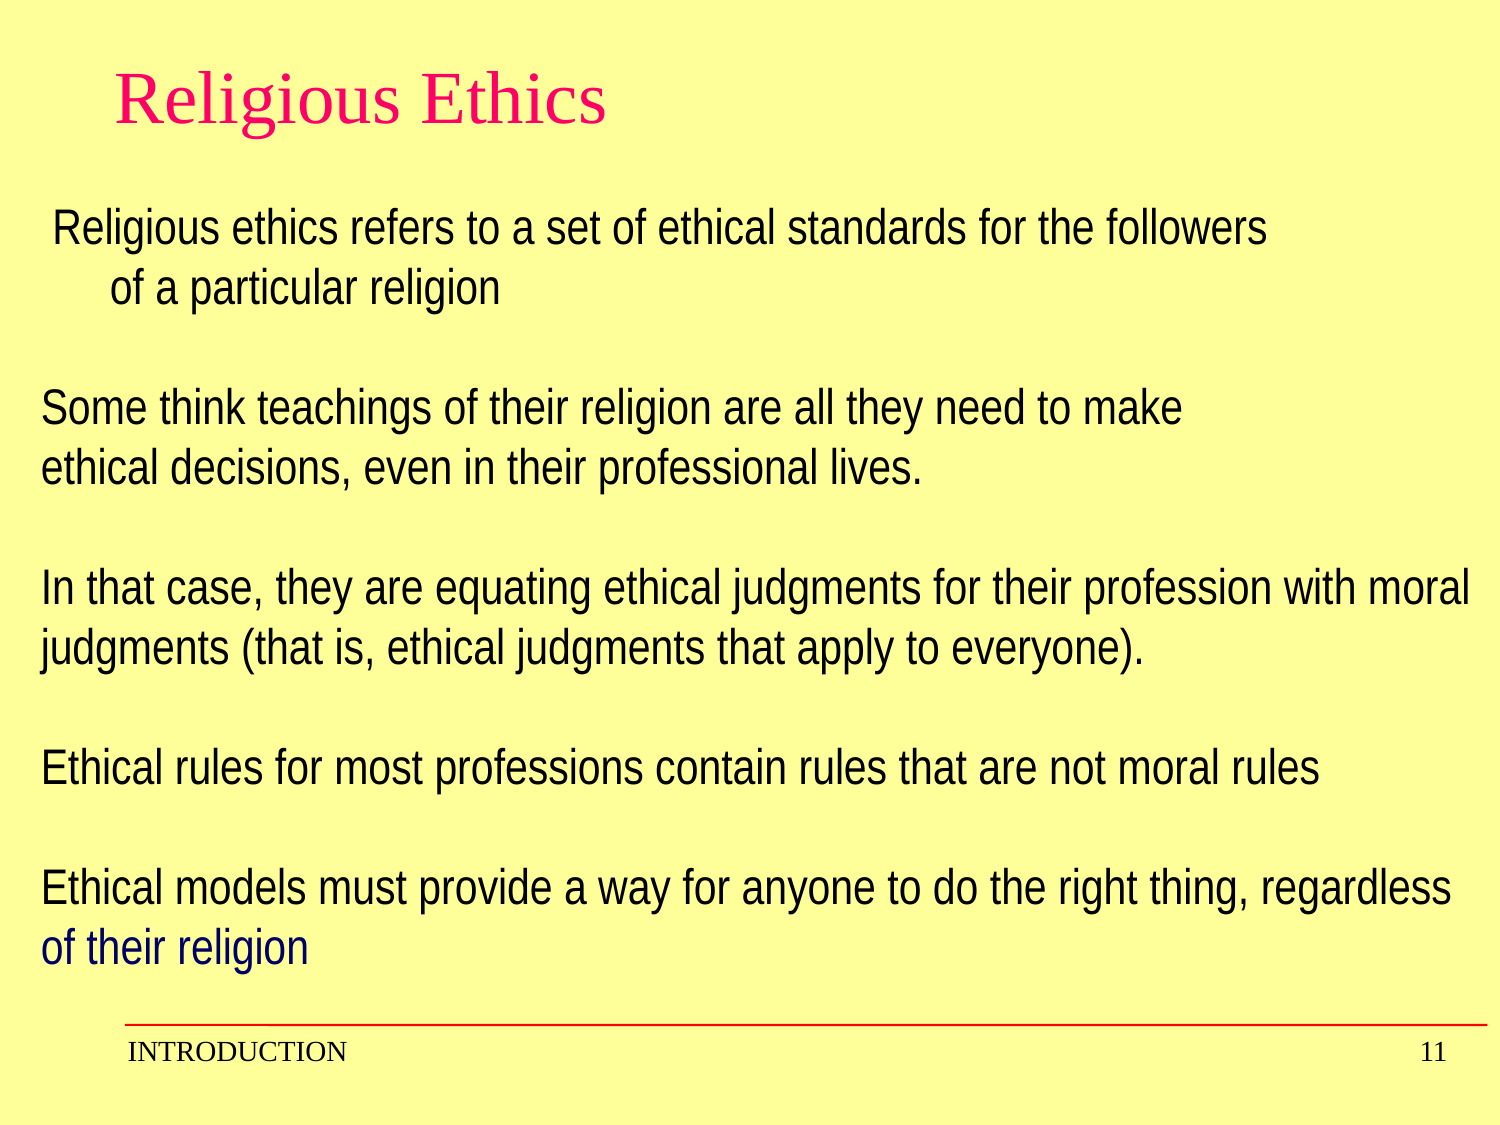

Religious Ethics
 Religious ethics refers to a set of ethical standards for the followers
      of a particular religion

Some think teachings of their religion are all they need to make
ethical decisions, even in their professional lives.

In that case, they are equating ethical judgments for their profession with moral judgments (that is, ethical judgments that apply to everyone).

Ethical rules for most professions contain rules that are not moral rules

Ethical models must provide a way for anyone to do the right thing, regardless
of their religion
INTRODUCTION
11